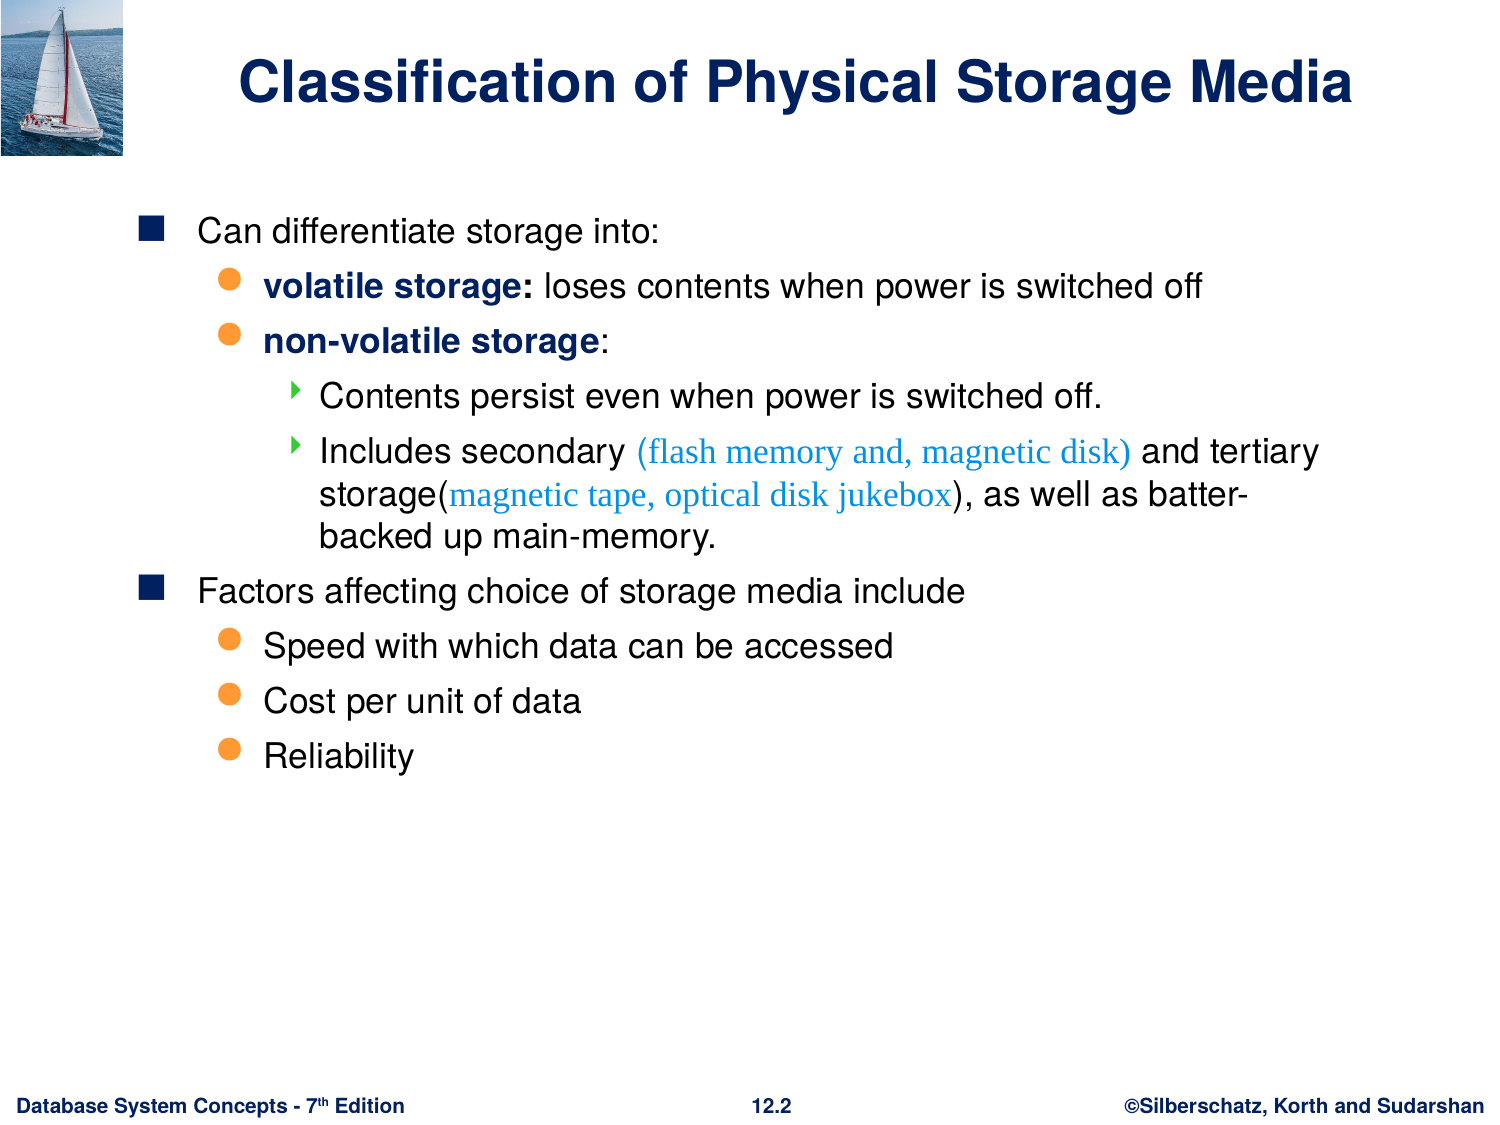

# Classification of Physical Storage Media
Can differentiate storage into:
volatile storage: loses contents when power is switched off
non-volatile storage:
Contents persist even when power is switched off.
Includes secondary (flash memory and, magnetic disk) and tertiary storage(magnetic tape, optical disk jukebox), as well as batter-backed up main-memory.
Factors affecting choice of storage media include
Speed with which data can be accessed
Cost per unit of data
Reliability